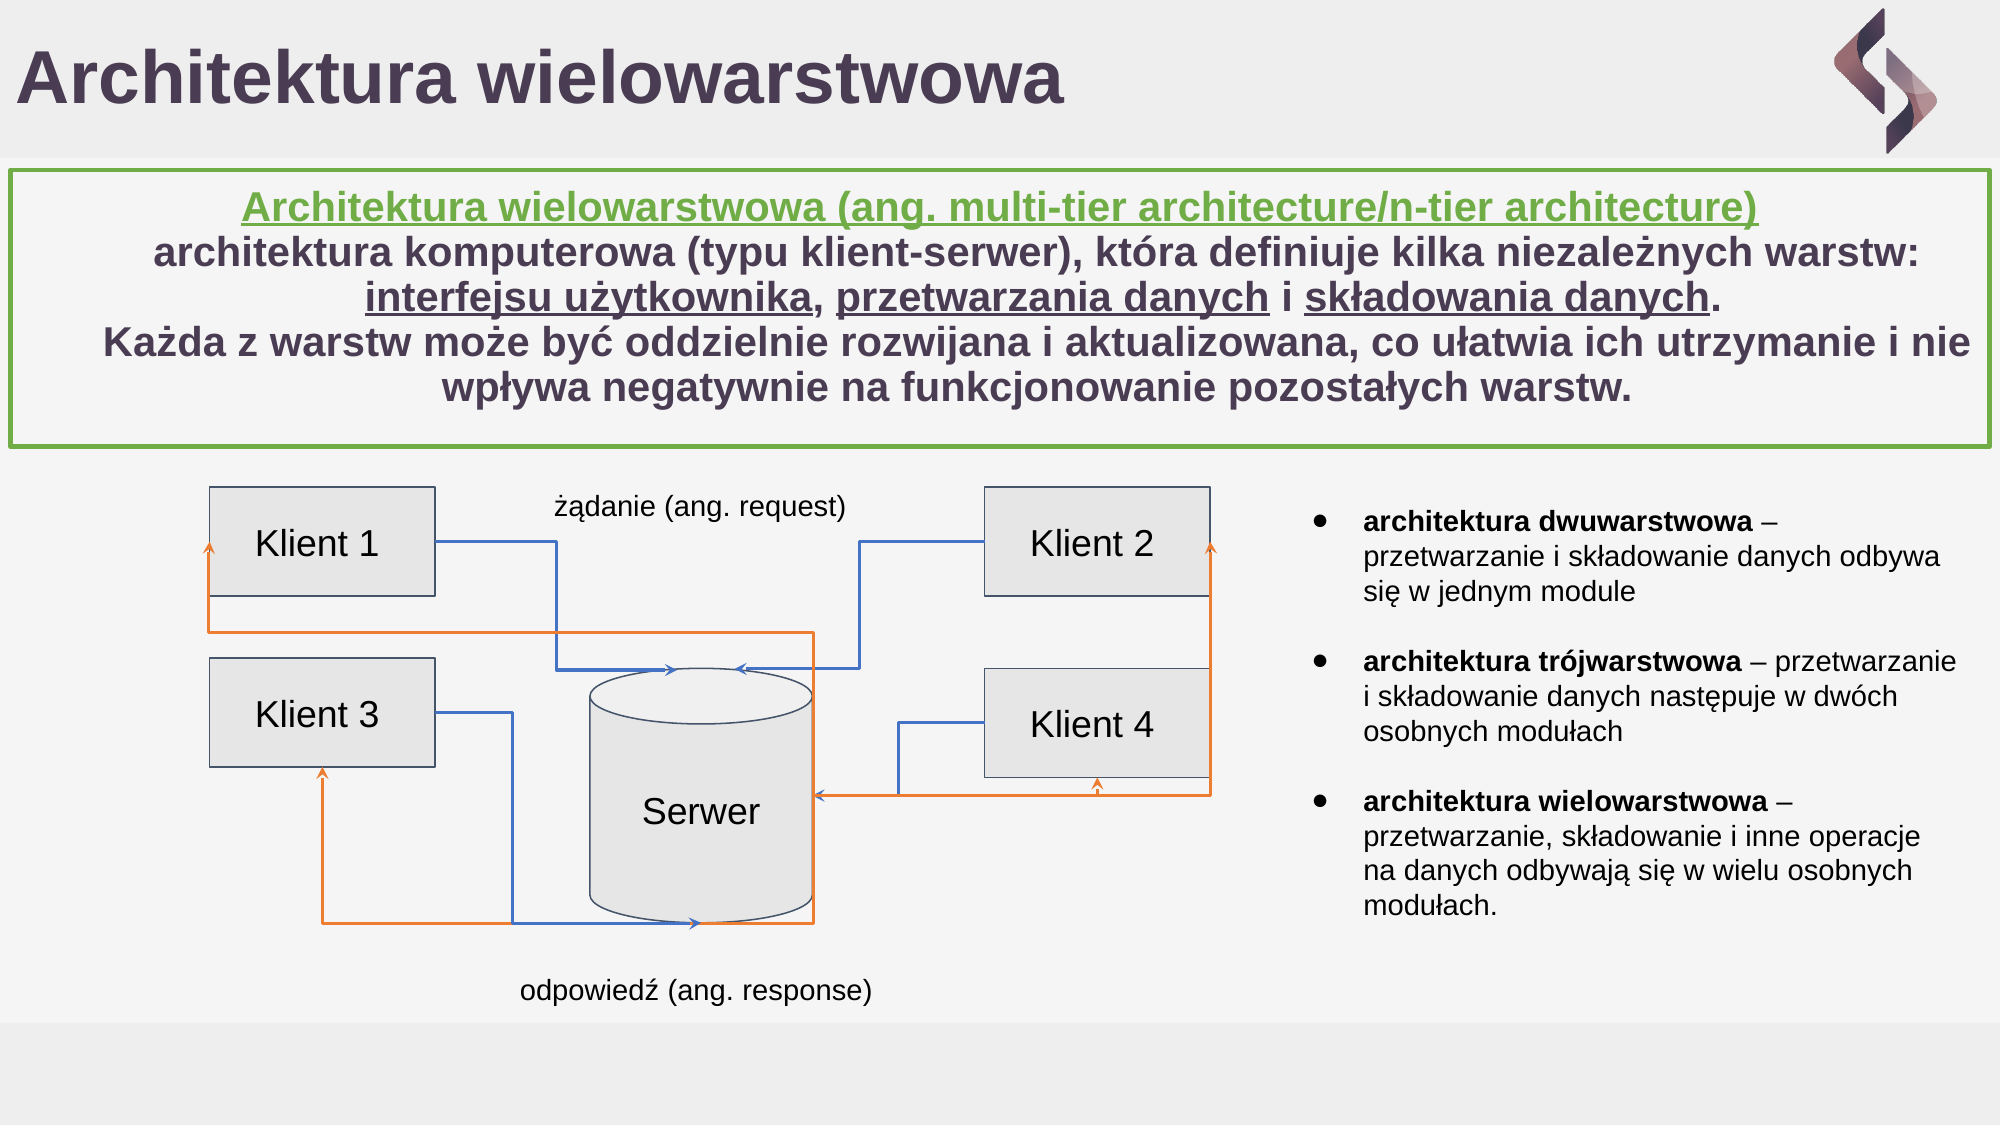

# Architektura wielowarstwowa
Architektura wielowarstwowa (ang. multi-tier architecture/n-tier architecture)
architektura komputerowa (typu klient-serwer), która definiuje kilka niezależnych warstw:
 interfejsu użytkownika, przetwarzania danych i składowania danych.
Każda z warstw może być oddzielnie rozwijana i aktualizowana, co ułatwia ich utrzymanie i nie wpływa negatywnie na funkcjonowanie pozostałych warstw.

żądanie (ang. request)
Klient 1
Klient 2
architektura dwuwarstwowa – przetwarzanie i składowanie danych odbywa się w jednym module

architektura trójwarstwowa – przetwarzanie i składowanie danych następuje w dwóch osobnych modułach

architektura wielowarstwowa – przetwarzanie, składowanie i inne operacje na danych odbywają się w wielu osobnych modułach.
Klient 3
Serwer
Klient 4
odpowiedź (ang. response)